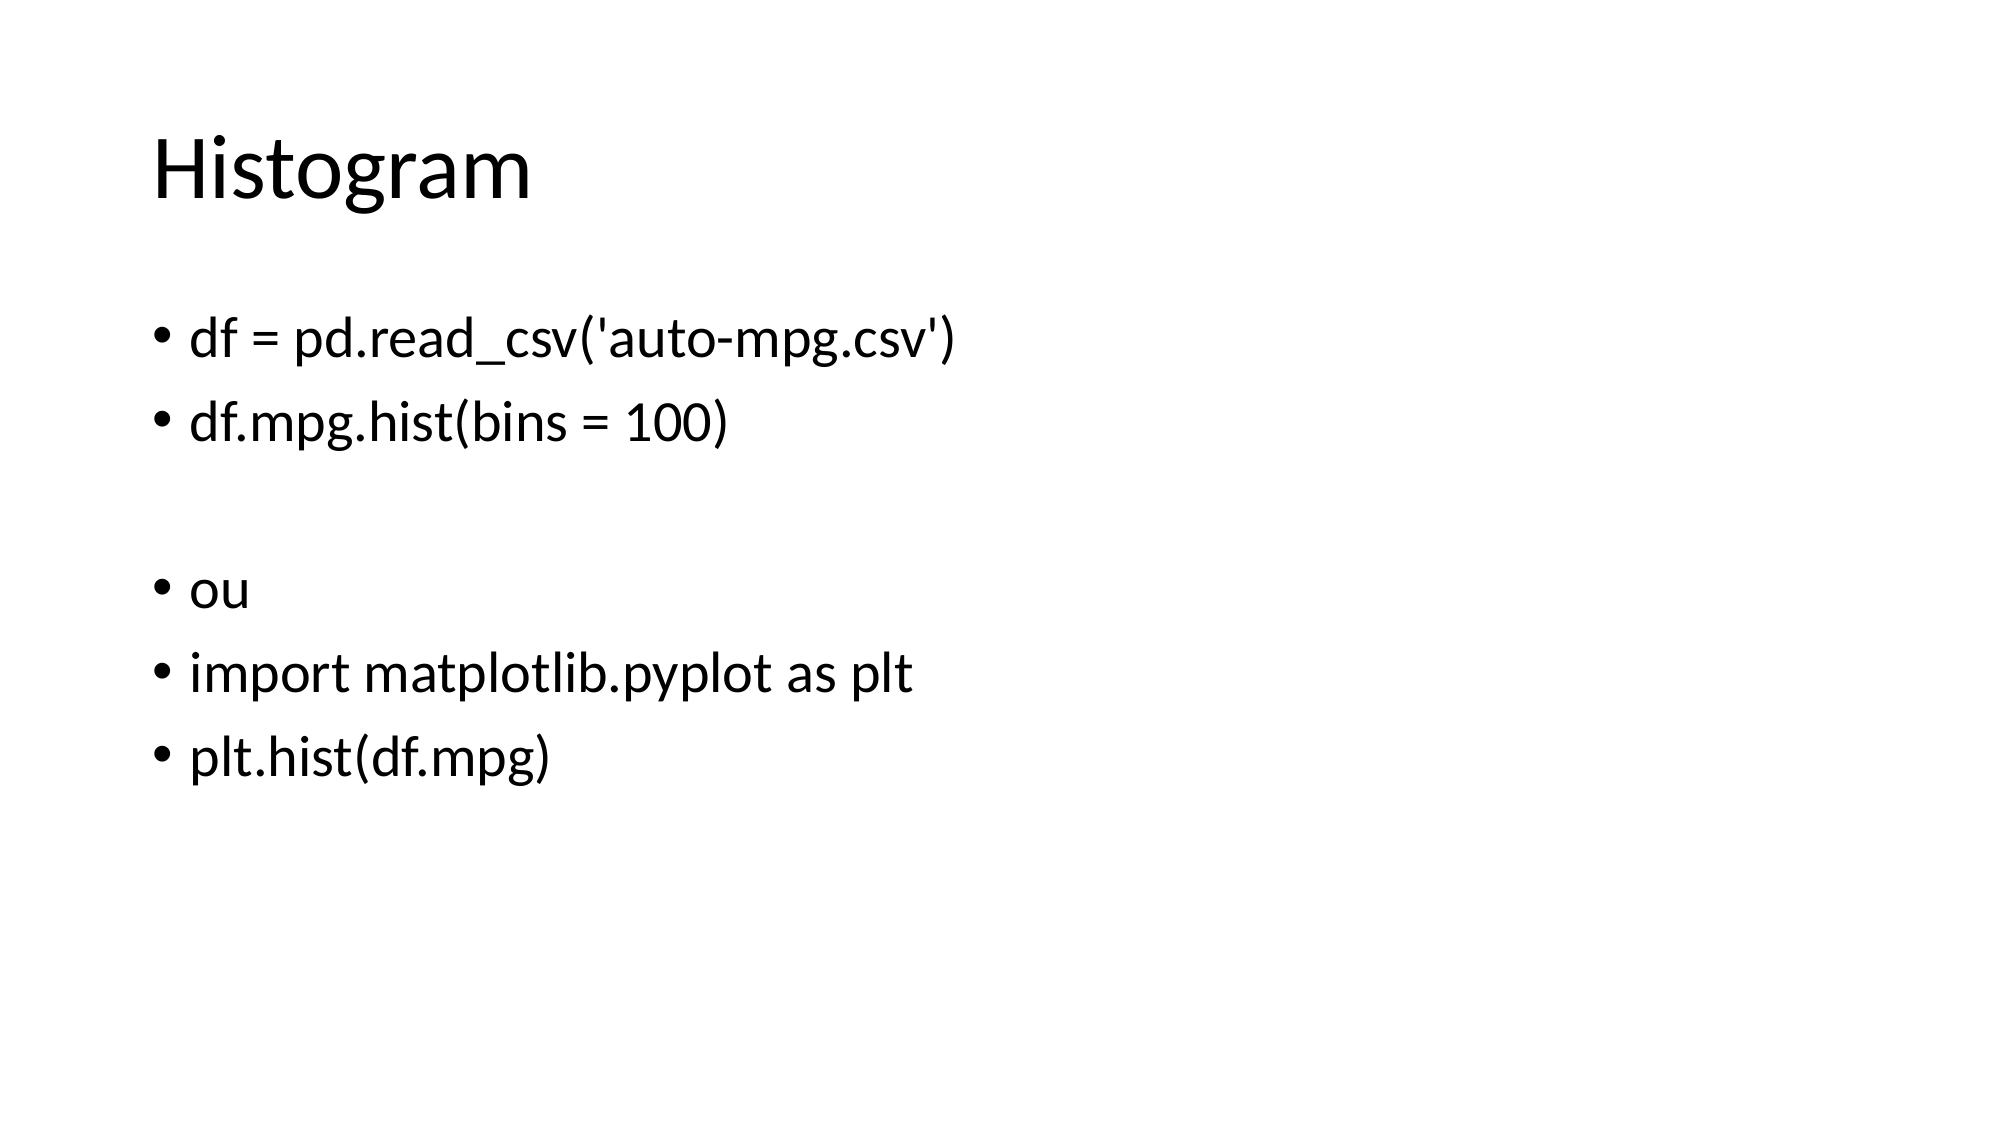

# Histogram
df = pd.read_csv('auto-mpg.csv')
df.mpg.hist(bins = 100)

ou
import matplotlib.pyplot as plt
plt.hist(df.mpg)